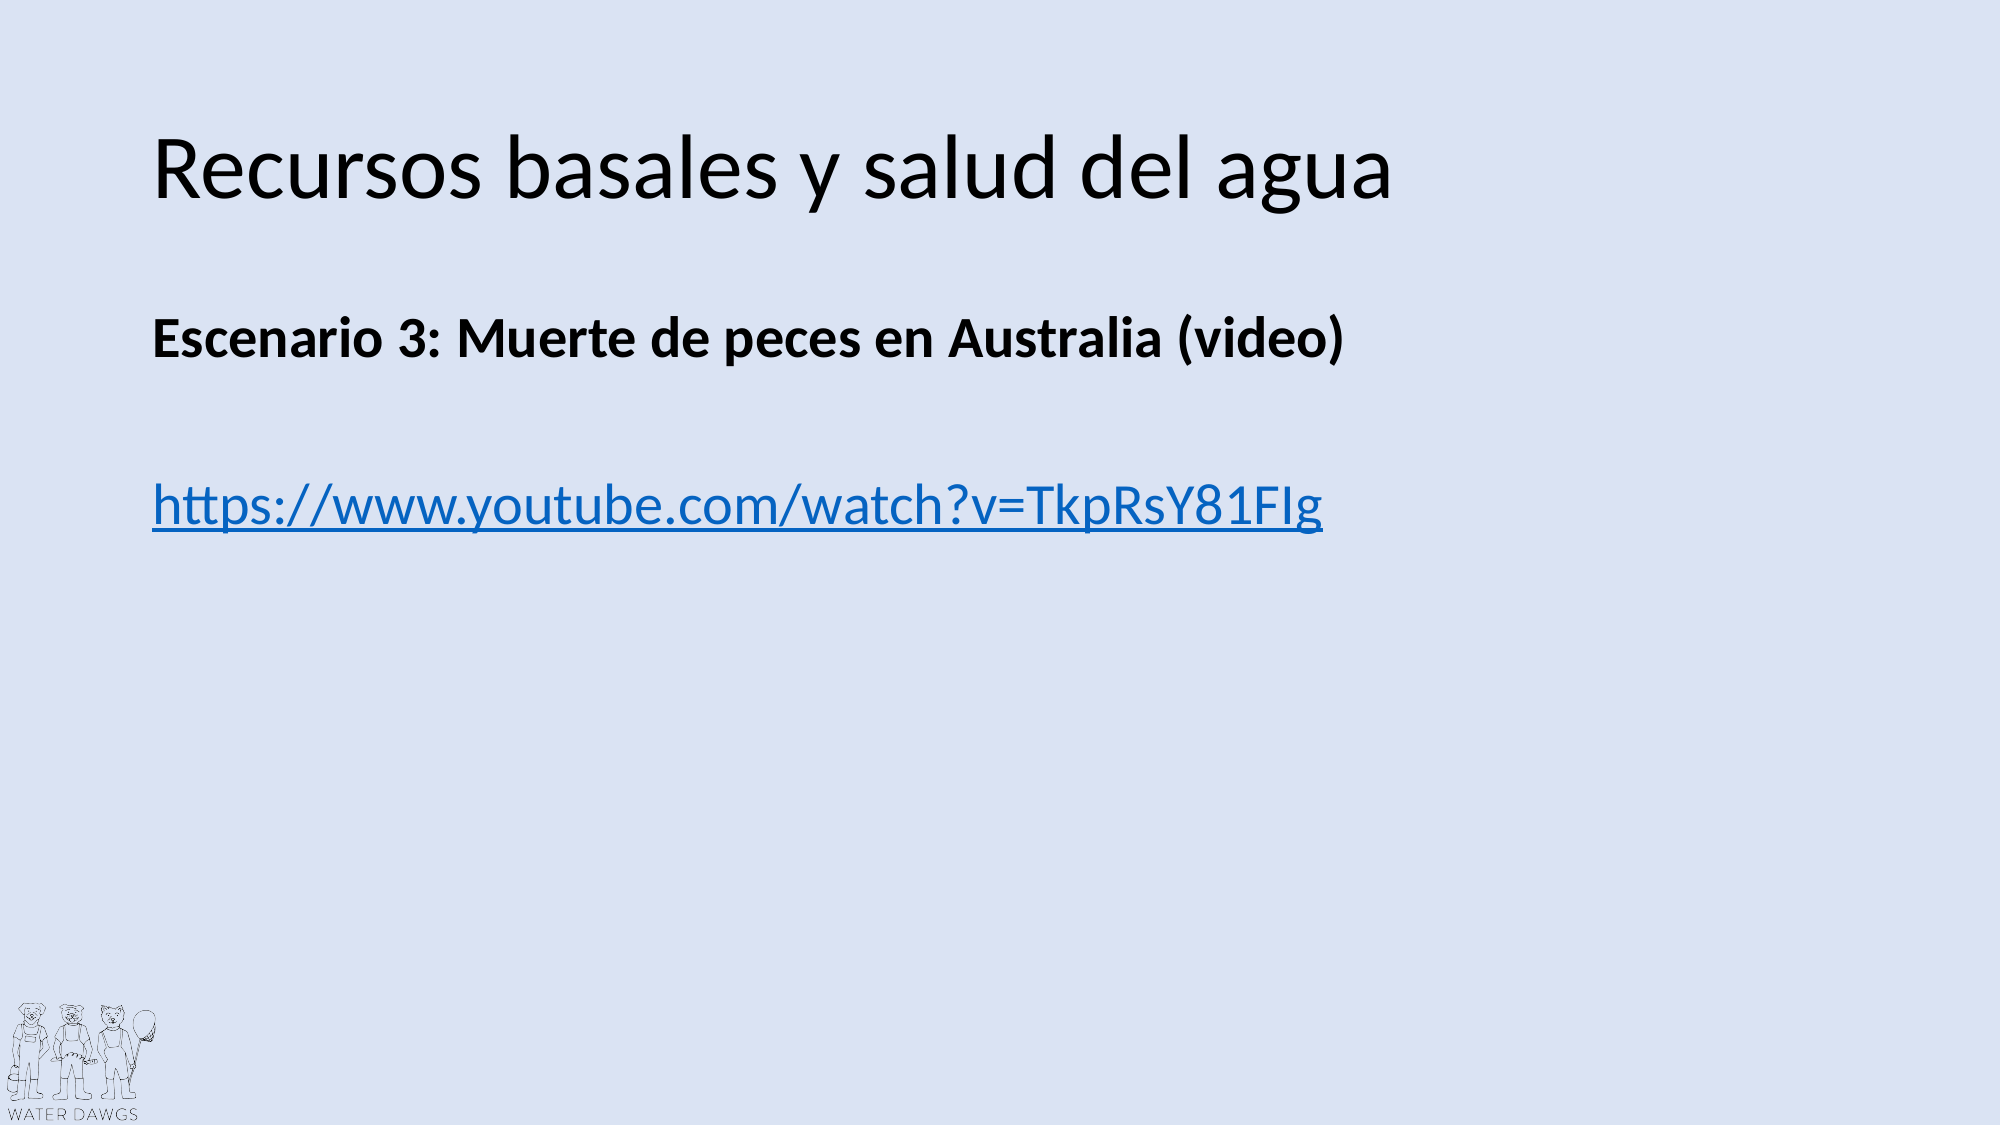

# Recursos basales y salud del agua
Escenario 3: Muerte de peces en Australia (video)

https://www.youtube.com/watch?v=TkpRsY81FIg